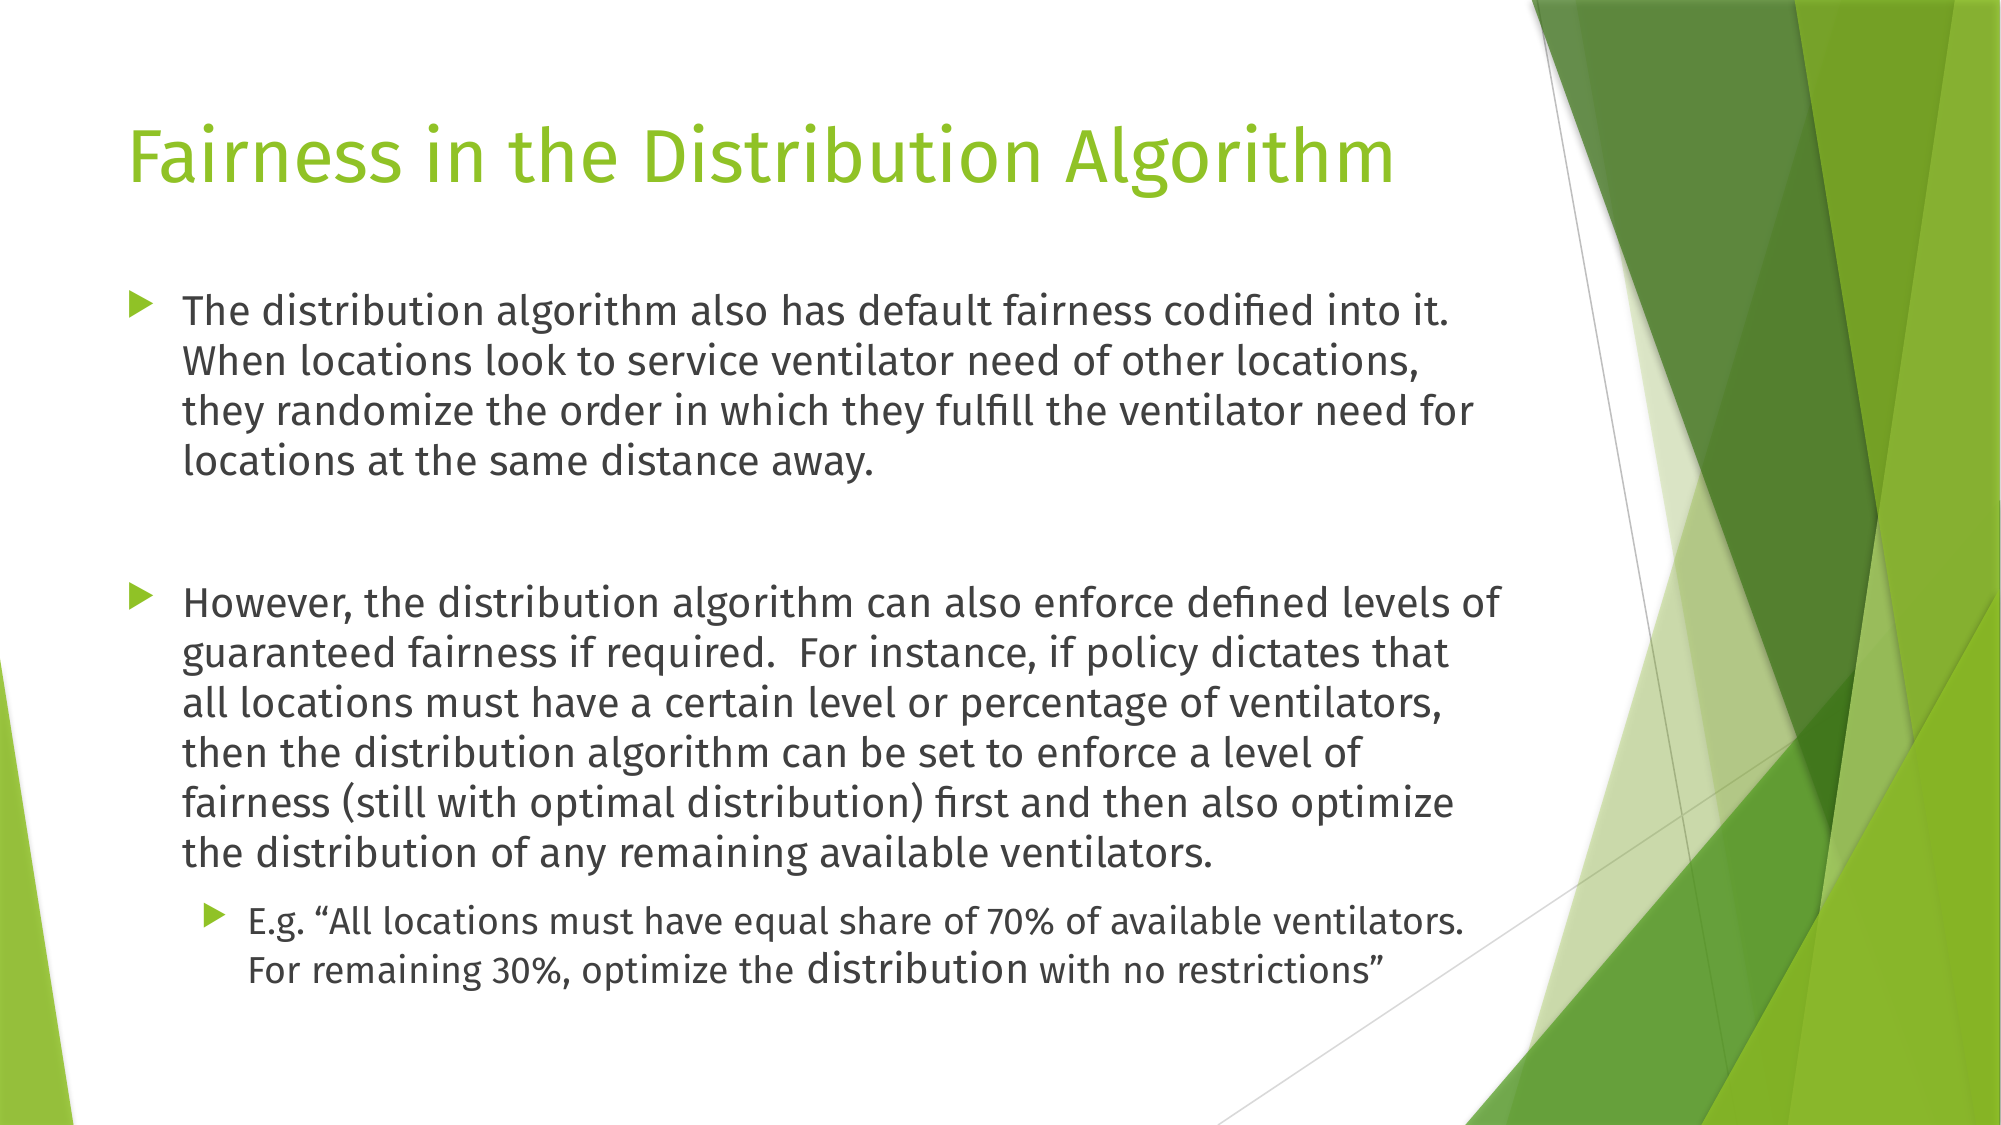

# Fairness in the Distribution Algorithm
The distribution algorithm also has default fairness codified into it. When locations look to service ventilator need of other locations, they randomize the order in which they fulfill the ventilator need for locations at the same distance away.

However, the distribution algorithm can also enforce defined levels of guaranteed fairness if required.  For instance, if policy dictates that all locations must have a certain level or percentage of ventilators, then the distribution algorithm can be set to enforce a level of fairness (still with optimal distribution) first and then also optimize the distribution of any remaining available ventilators.
E.g. “All locations must have equal share of 70% of available ventilators. For remaining 30%, optimize the distribution with no restrictions”